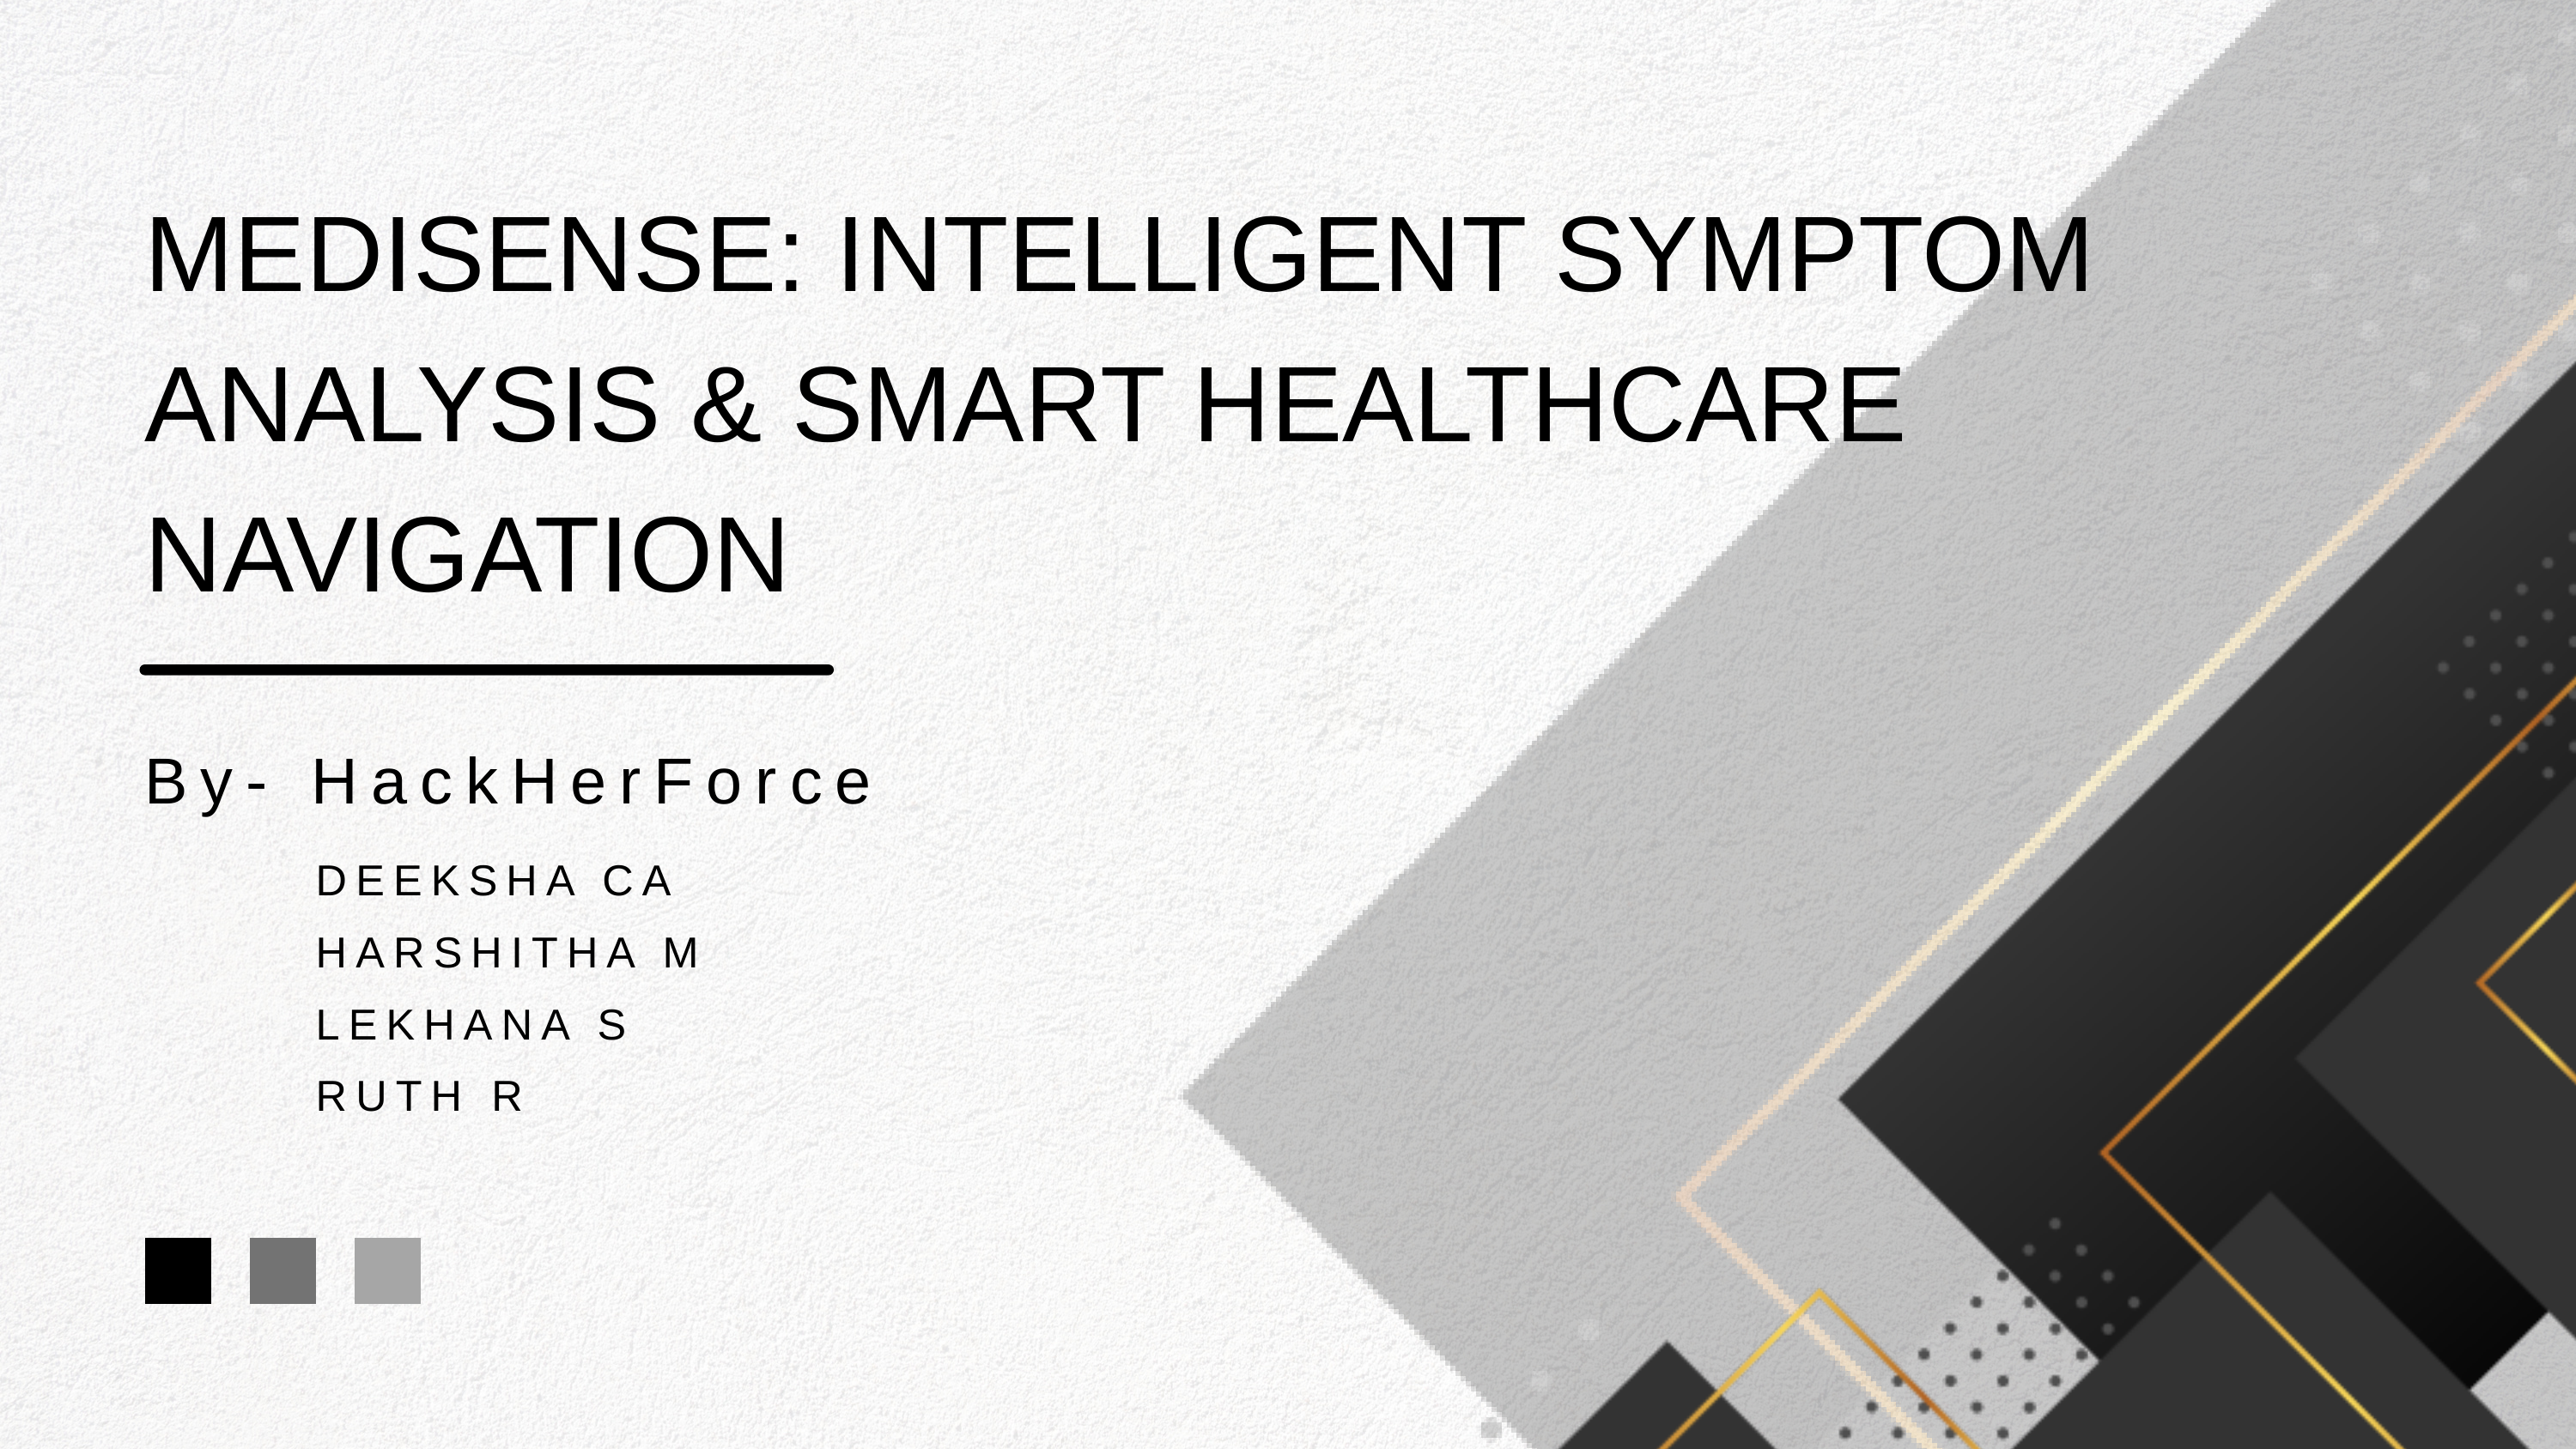

MEDISENSE: INTELLIGENT SYMPTOM ANALYSIS & SMART HEALTHCARE NAVIGATION

By- HackHerForce
DEEKSHA CA
HARSHITHA M
LEKHANA S
RUTH R